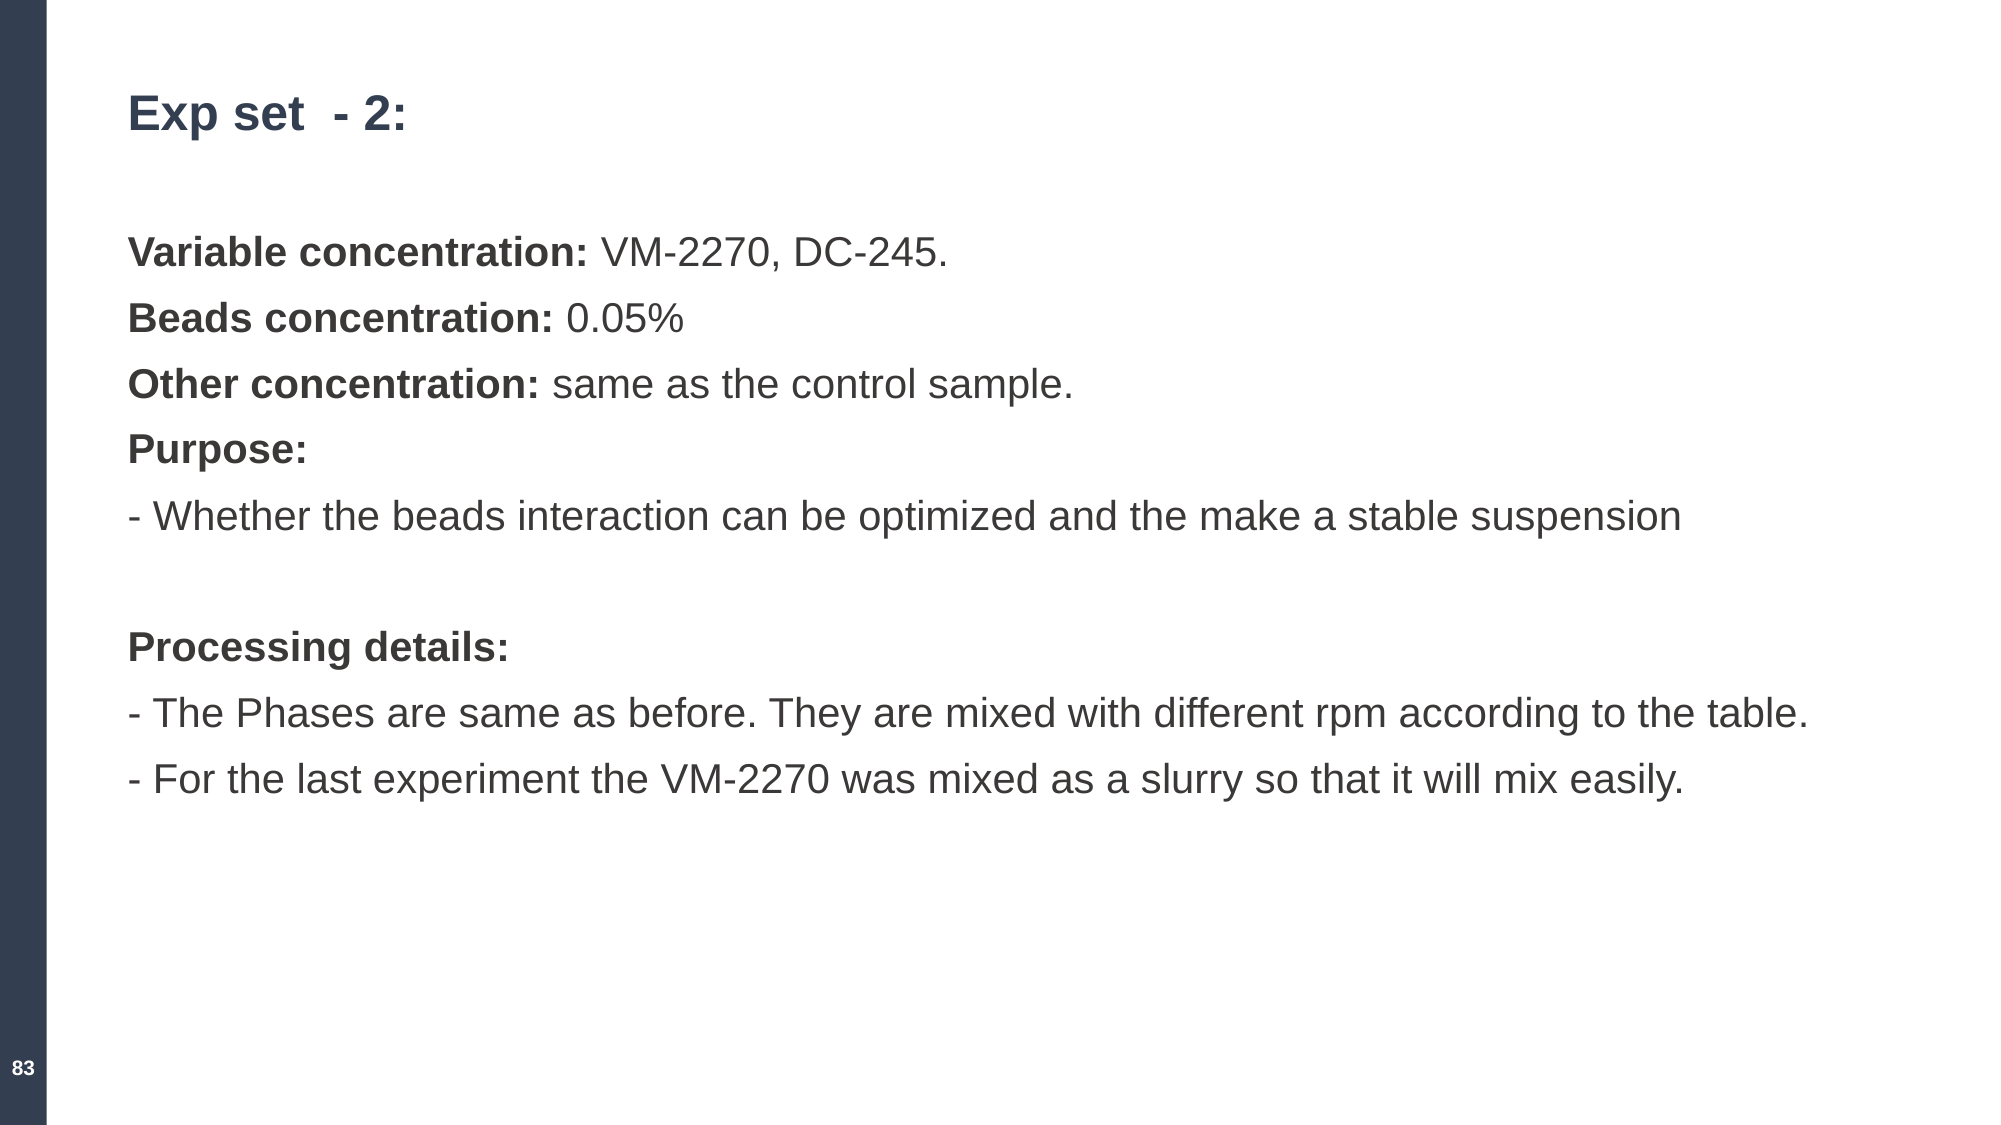

# Exp set  - 2:
Variable concentration: VM-2270, DC-245.
Beads concentration: 0.05%
Other concentration: same as the control sample.
Purpose:
- Whether the beads interaction can be optimized and the make a stable suspension

Processing details:
- The Phases are same as before. They are mixed with different rpm according to the table.
- For the last experiment the VM-2270 was mixed as a slurry so that it will mix easily.